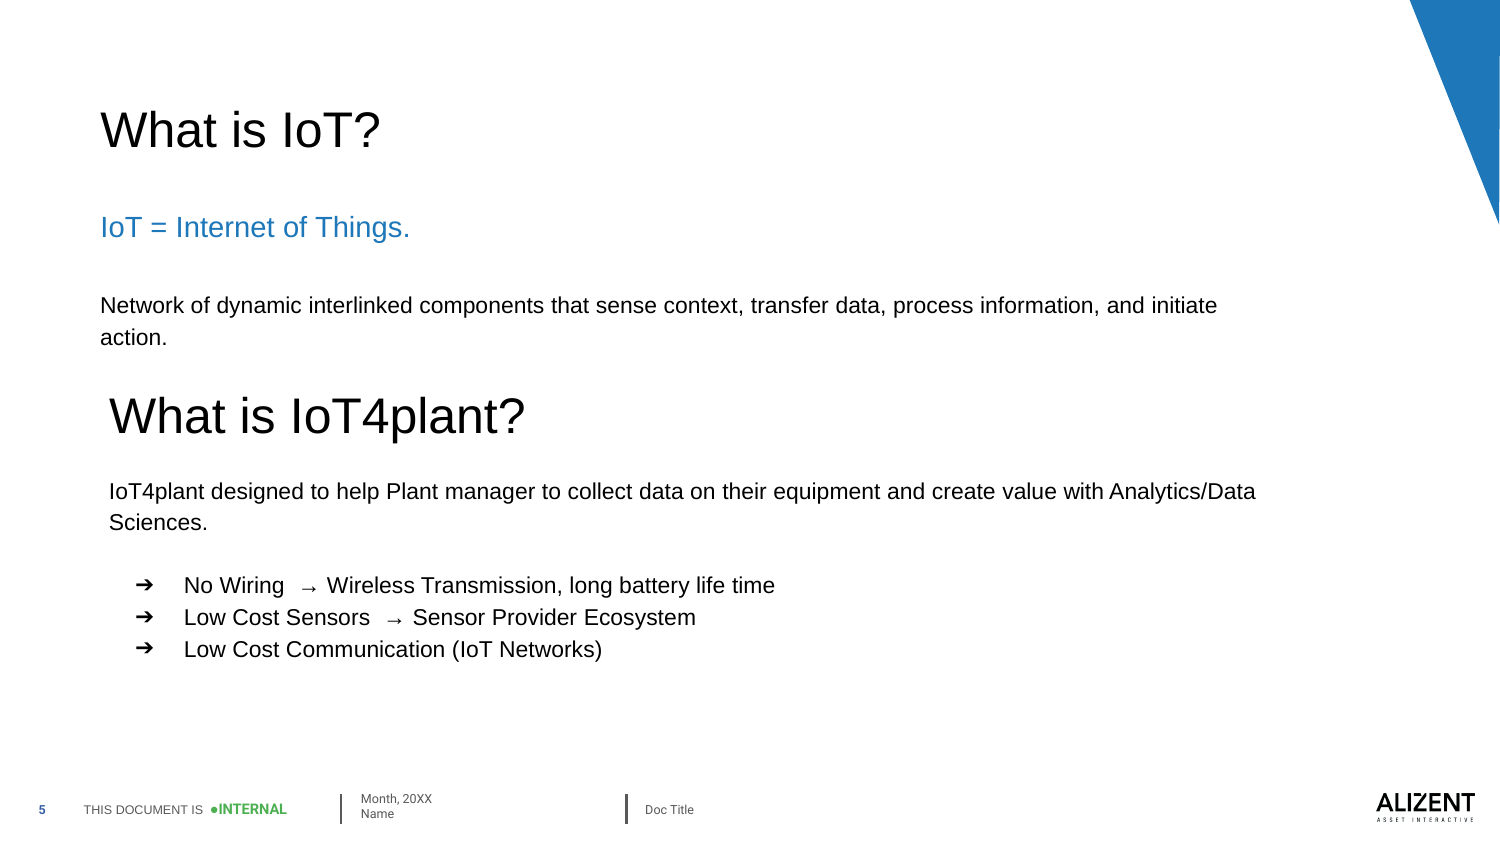

# What is IoT?
IoT = Internet of Things.
Network of dynamic interlinked components that sense context, transfer data, process information, and initiate action.
What is IoT4plant?
IoT4plant designed to help Plant manager to collect data on their equipment and create value with Analytics/Data Sciences.

No Wiring  → Wireless Transmission, long battery life time
Low Cost Sensors  → Sensor Provider Ecosystem
Low Cost Communication (IoT Networks)